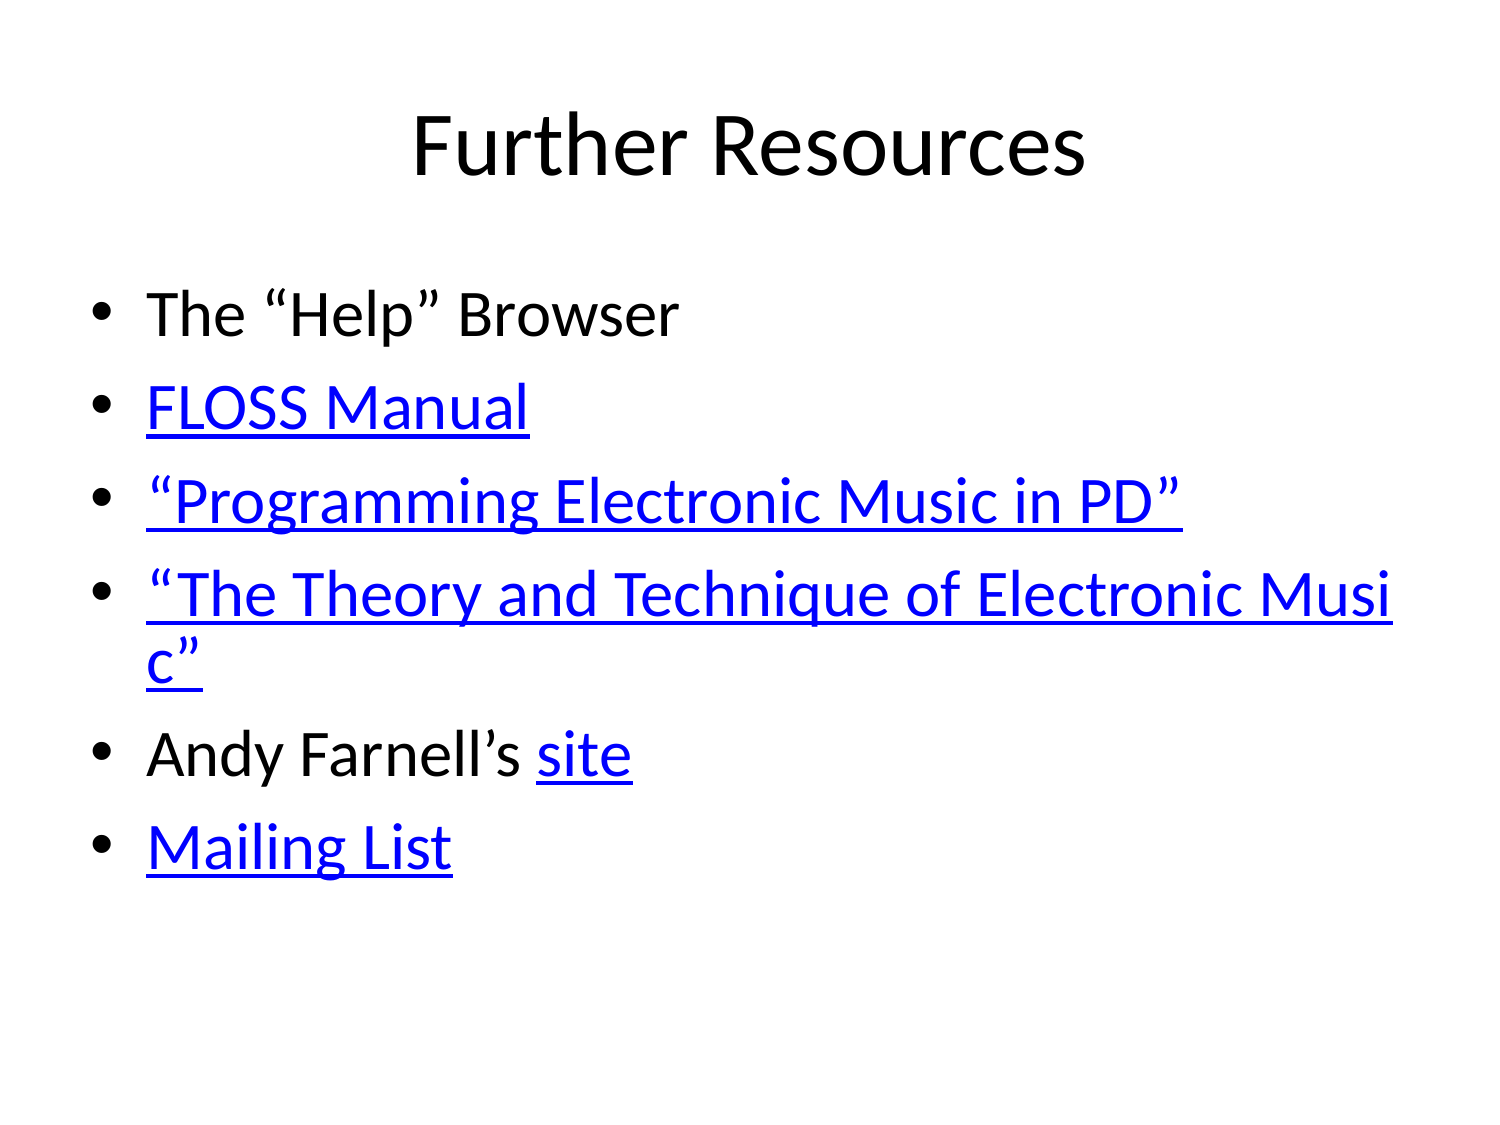

# Further Resources
The “Help” Browser
FLOSS Manual
“Programming Electronic Music in PD”
“The Theory and Technique of Electronic Music”
Andy Farnell’s site
Mailing List